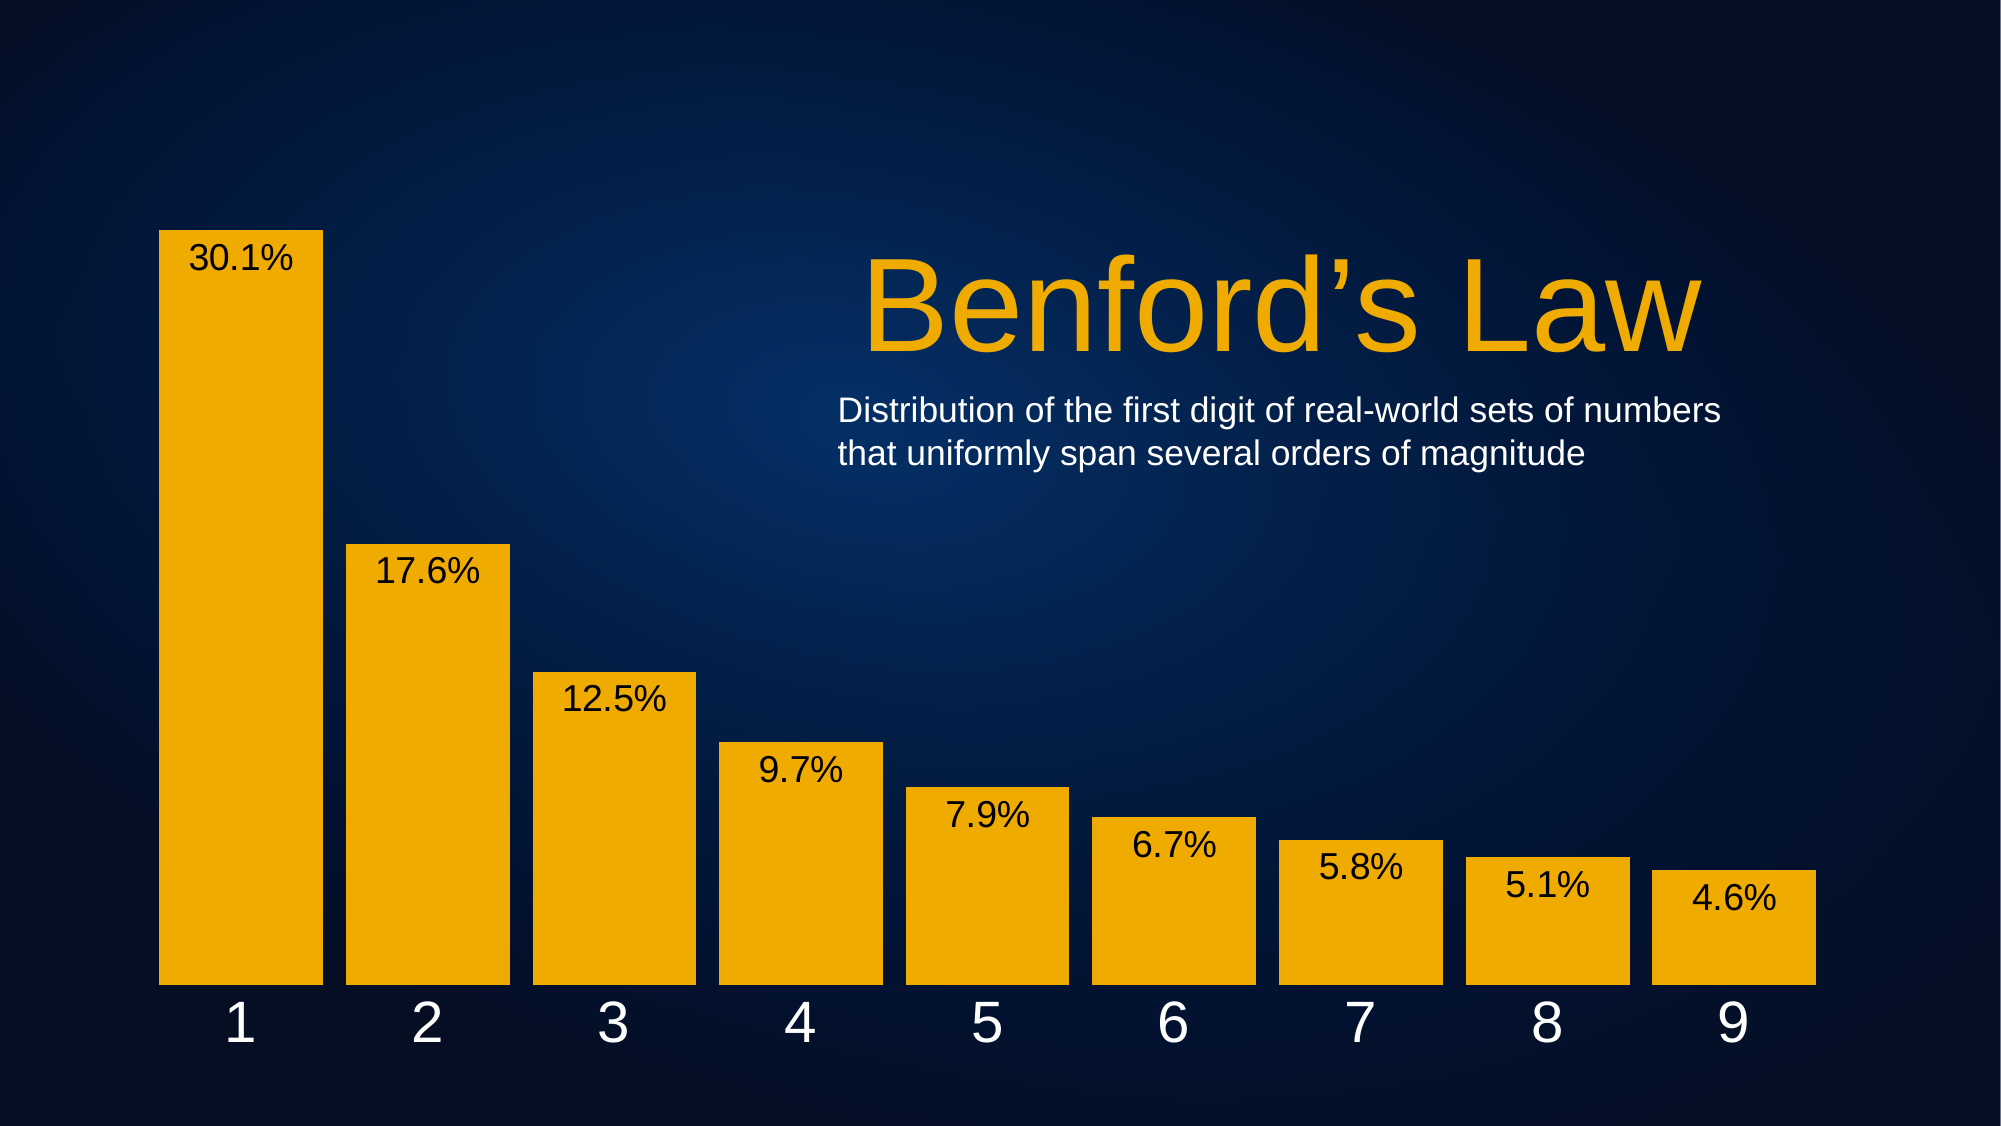

Benford’s Law

### Chart

| Category | P(d) |
|---|---|
Distribution of the first digit of real-world sets of numbers that uniformly span several orders of magnitude